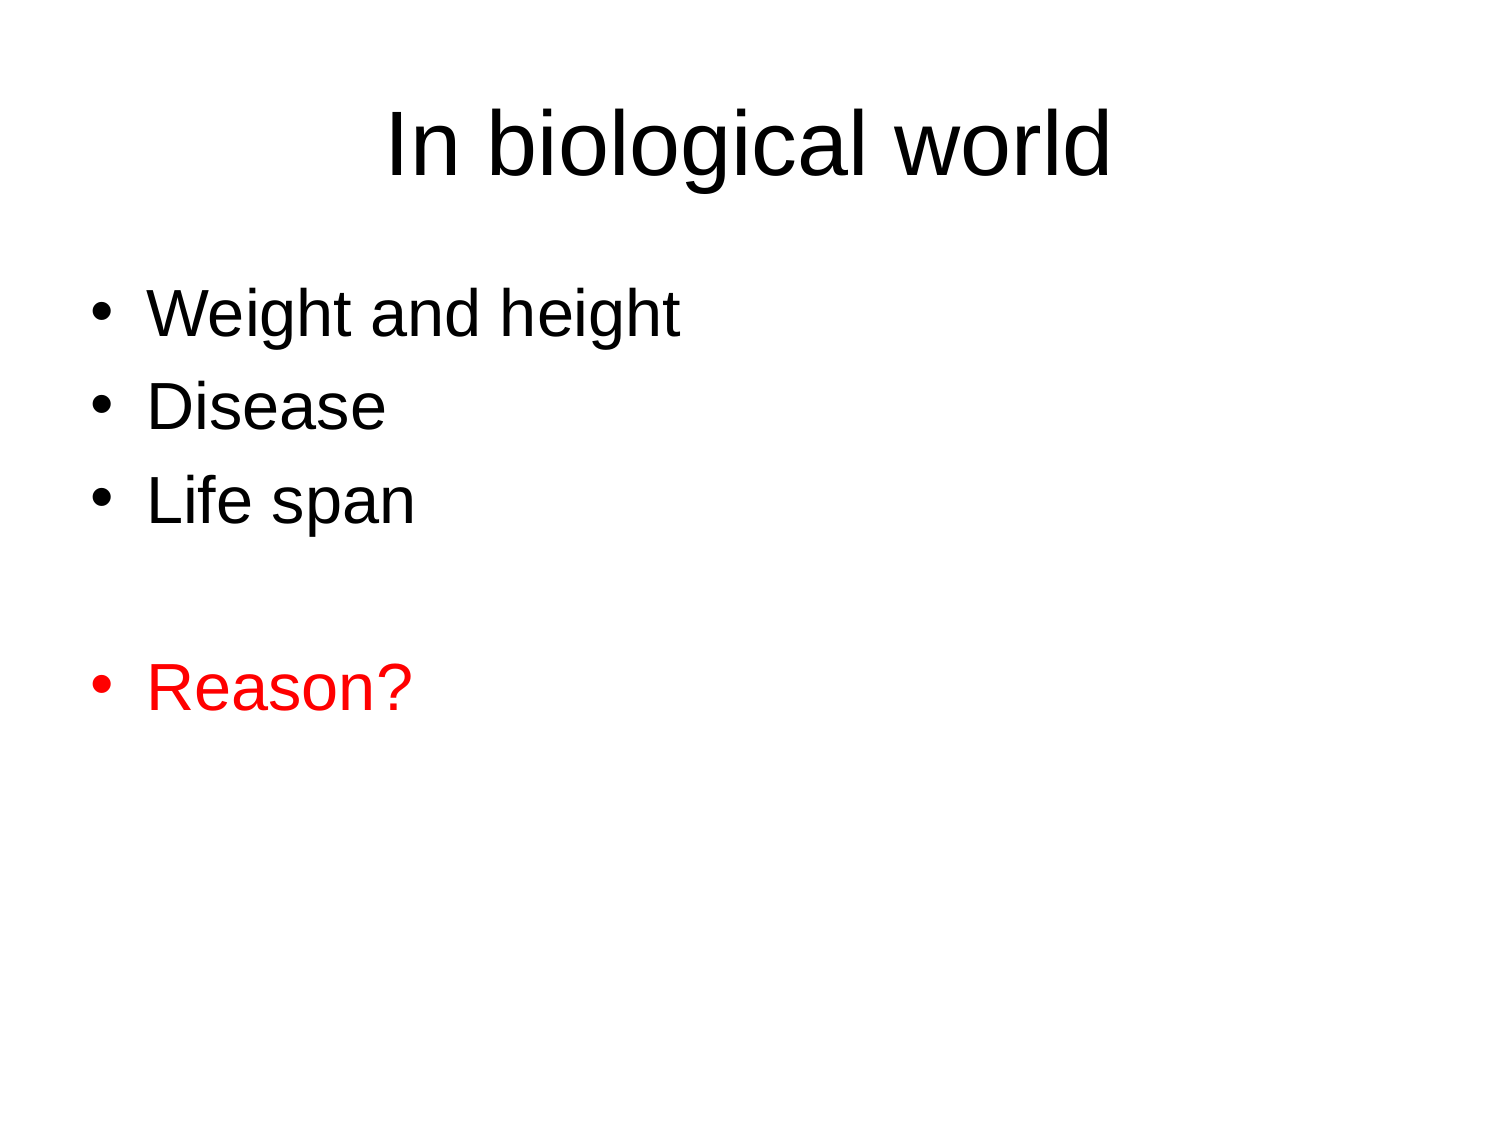

# In biological world
Weight and height
Disease
Life span

Reason?